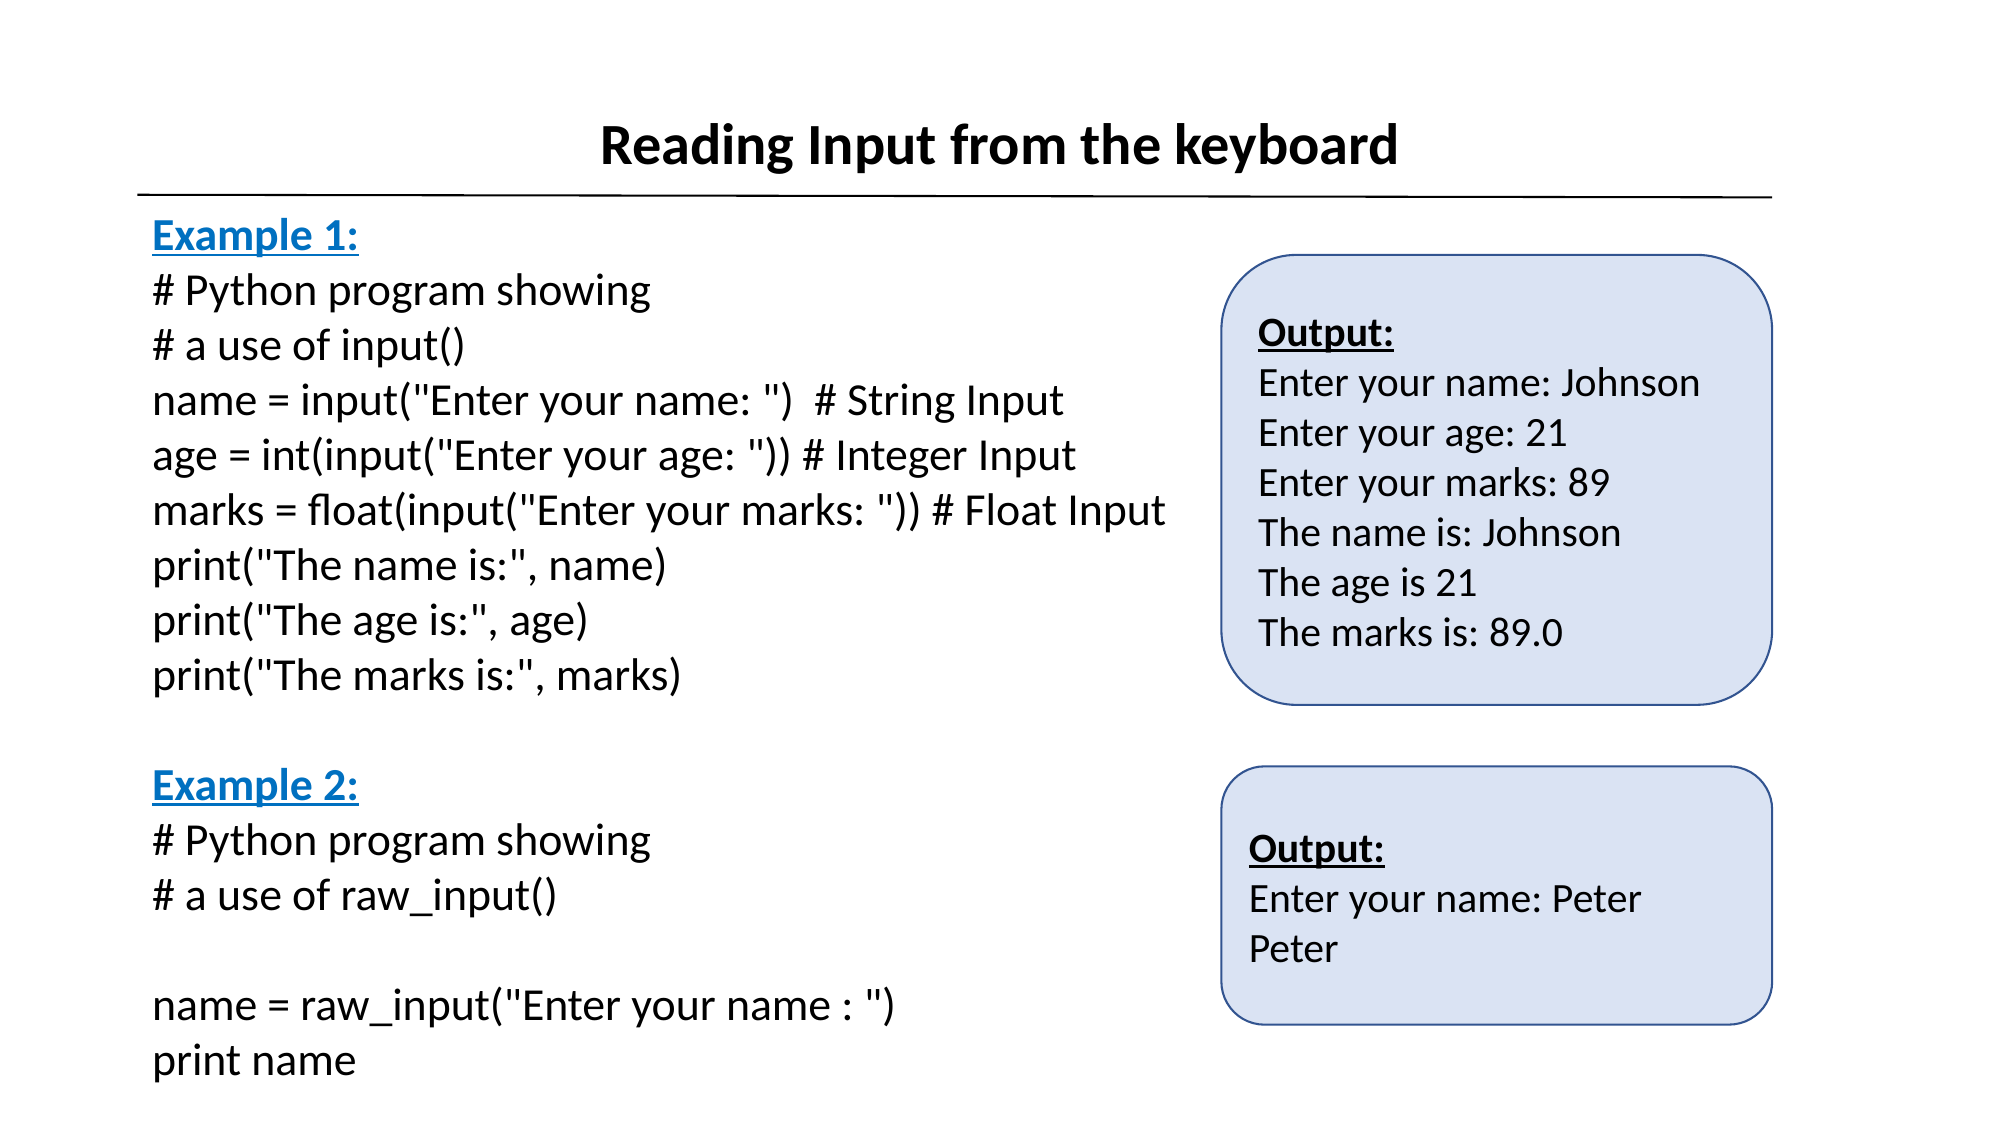

Reading Input from the keyboard
Example 1:
# Python program showing
# a use of input()
name = input("Enter your name: ")  # String Input
age = int(input("Enter your age: ")) # Integer Input
marks = float(input("Enter your marks: ")) # Float Input
print("The name is:", name)
print("The age is:", age)
print("The marks is:", marks)

Example 2:
# Python program showing
# a use of raw_input()

name = raw_input("Enter your name : ")
print name

Output:
Enter your name: Johnson
Enter your age: 21
Enter your marks: 89
The name is: Johnson
The age is 21
The marks is: 89.0
Output:
Enter your name: Peter
Peter